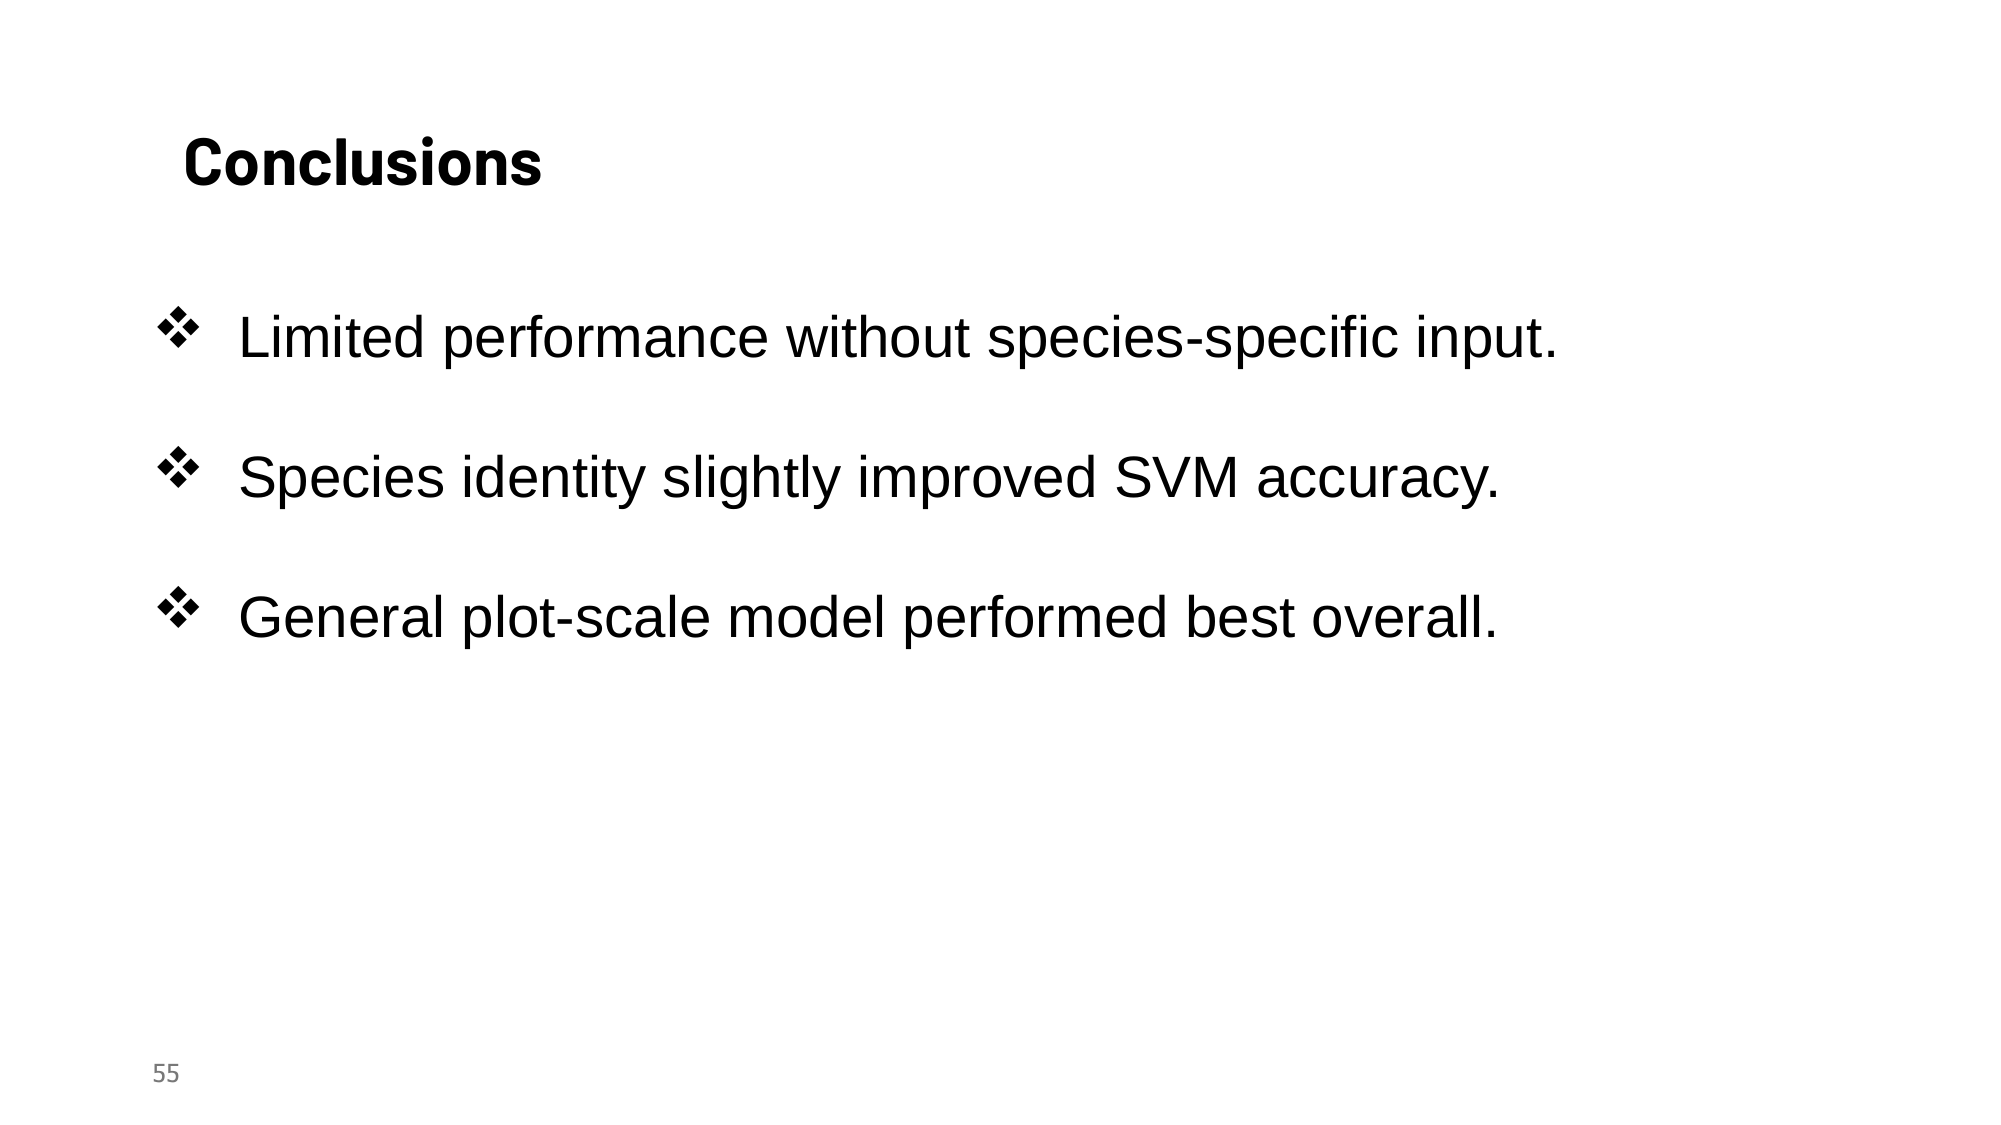

Conclusions
  Limited performance without species-specific input.
  Species identity slightly improved SVM accuracy.
  General plot-scale model performed best overall.
55